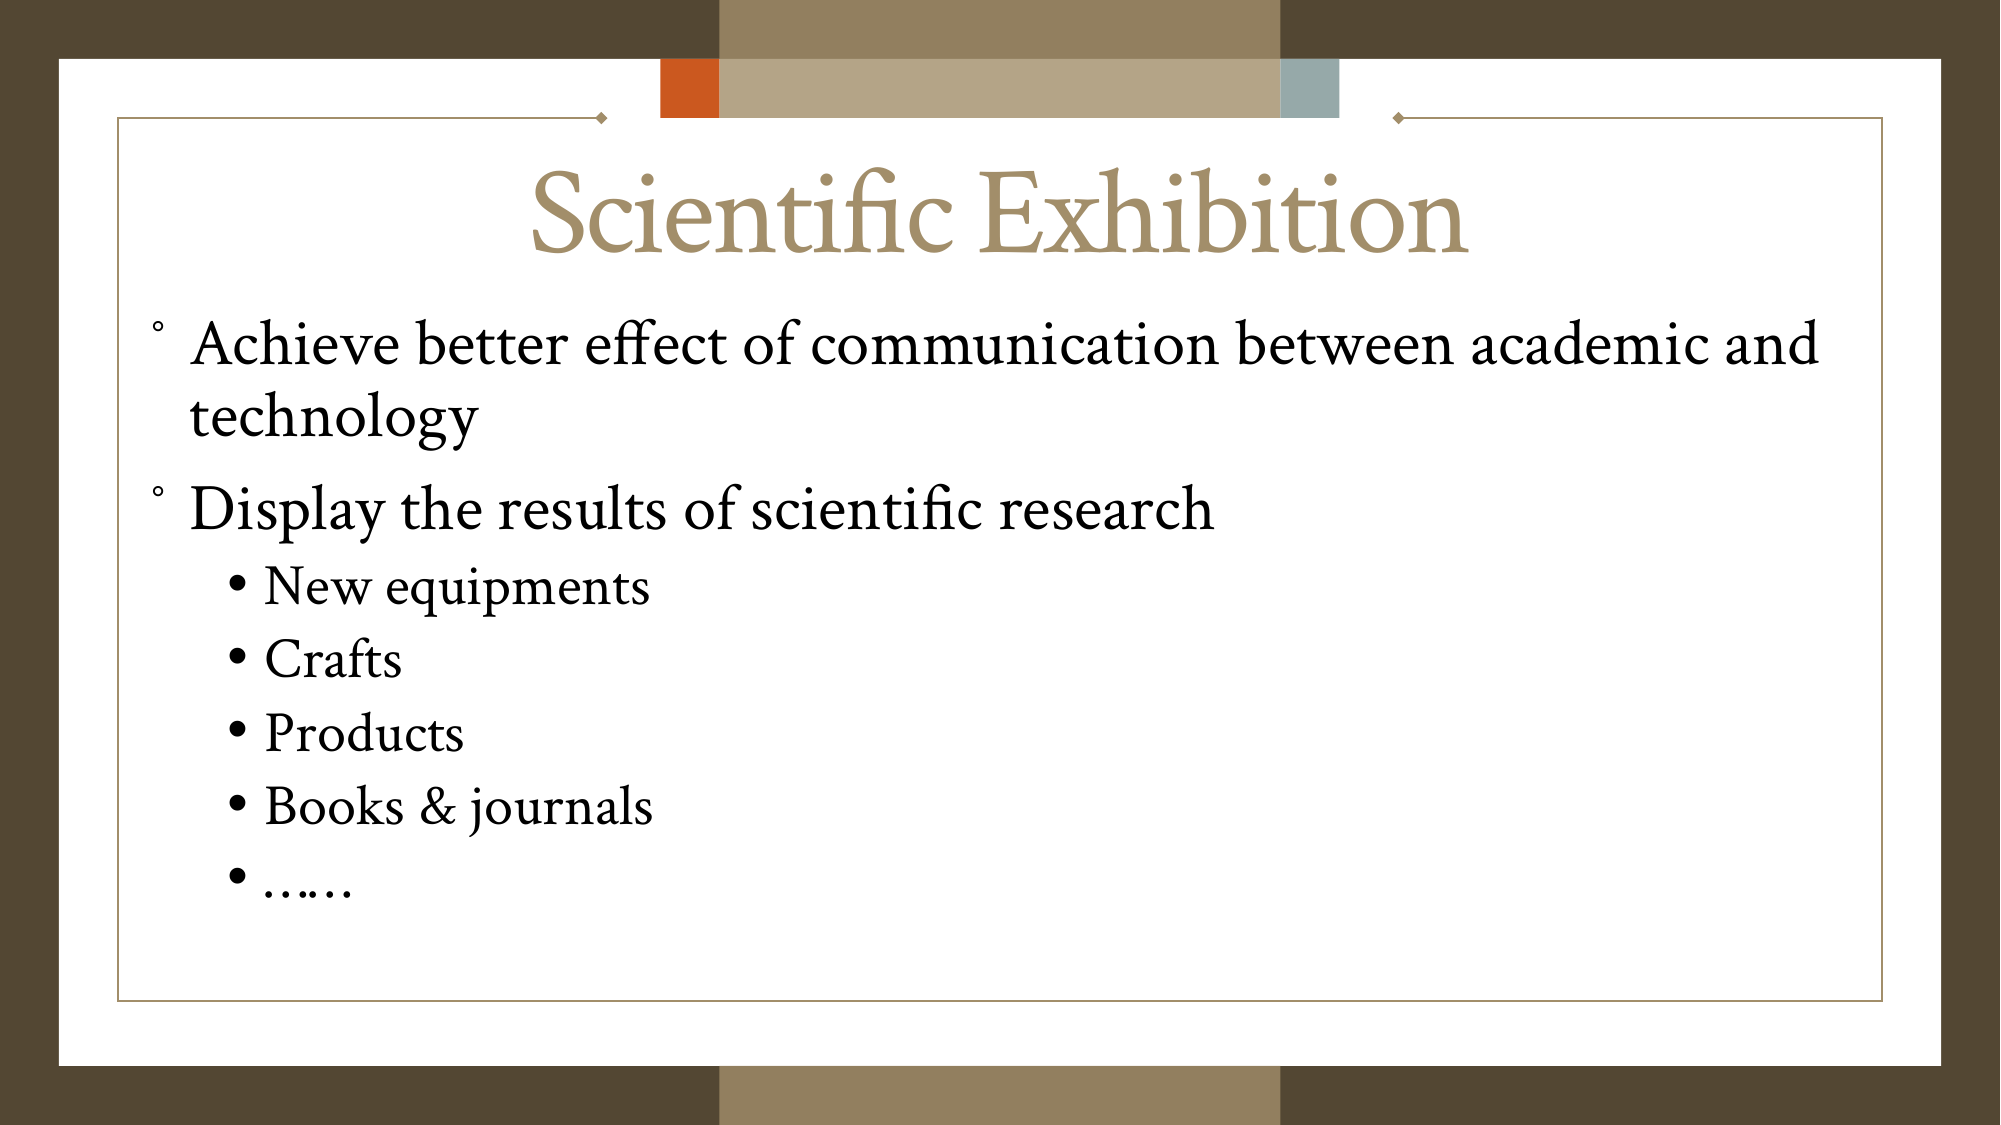

# Scientific Exhibition
Achieve better effect of communication between academic and technology
Display the results of scientific research
New equipments
Crafts
Products
Books & journals
……